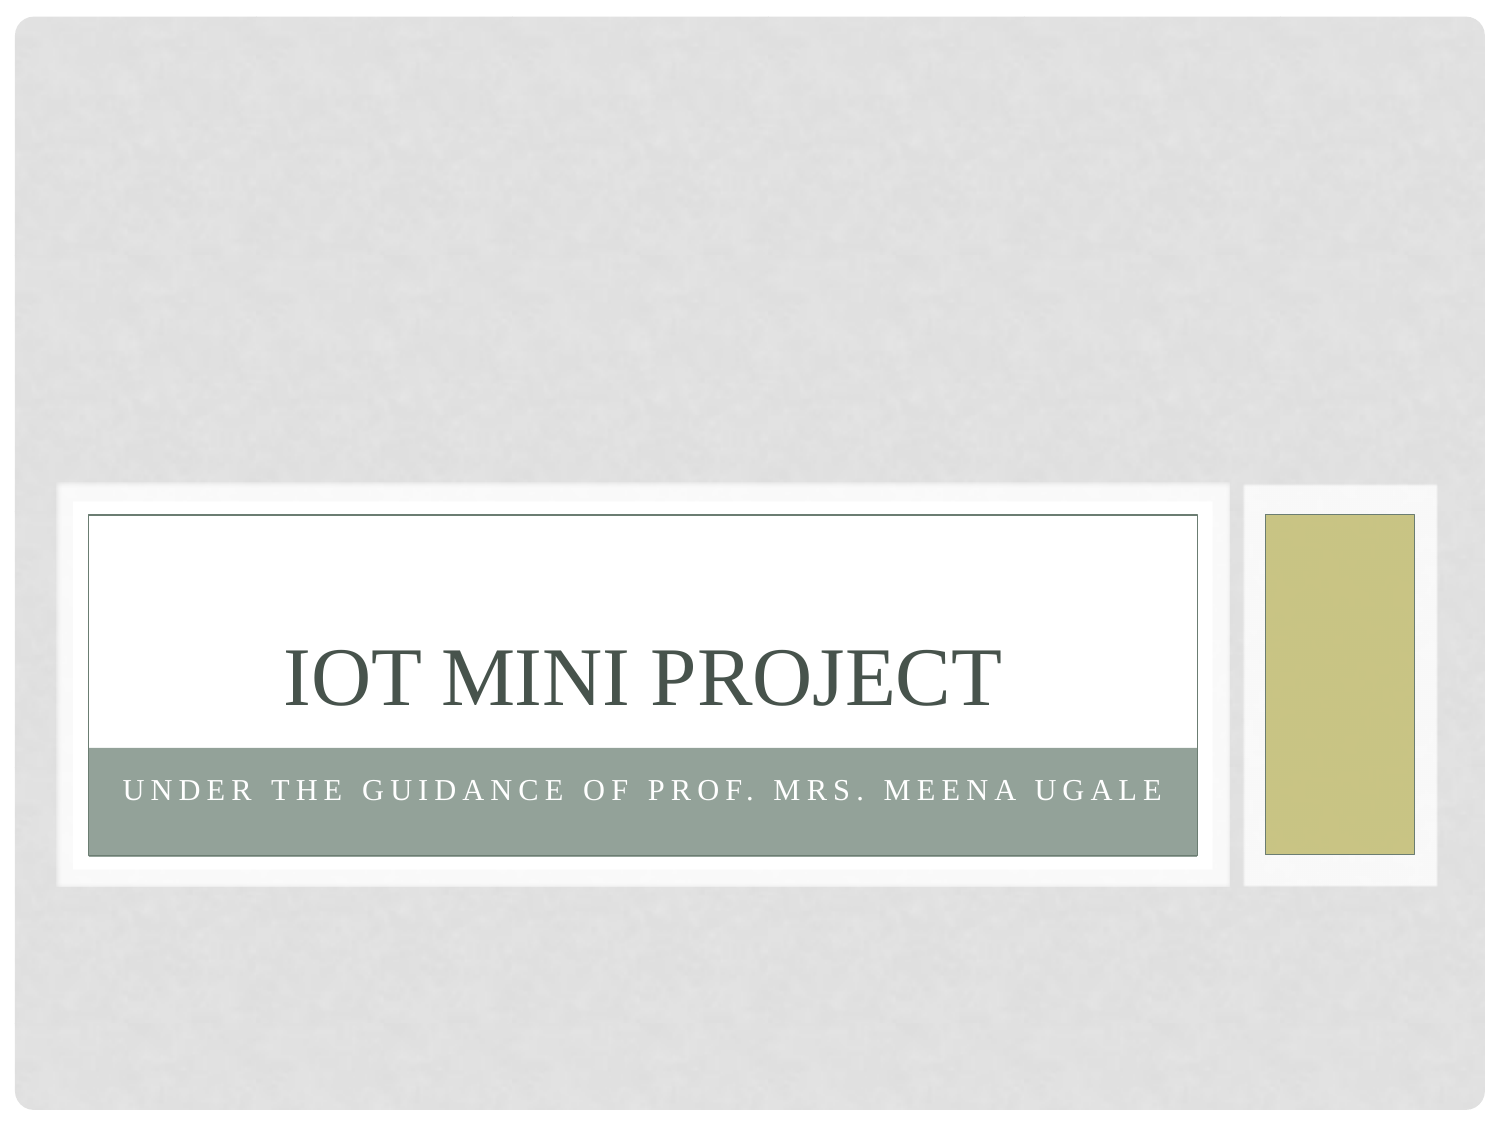

# IOT MINI PROJECT
Under the guidance of Prof. Mrs. Meena Ugale